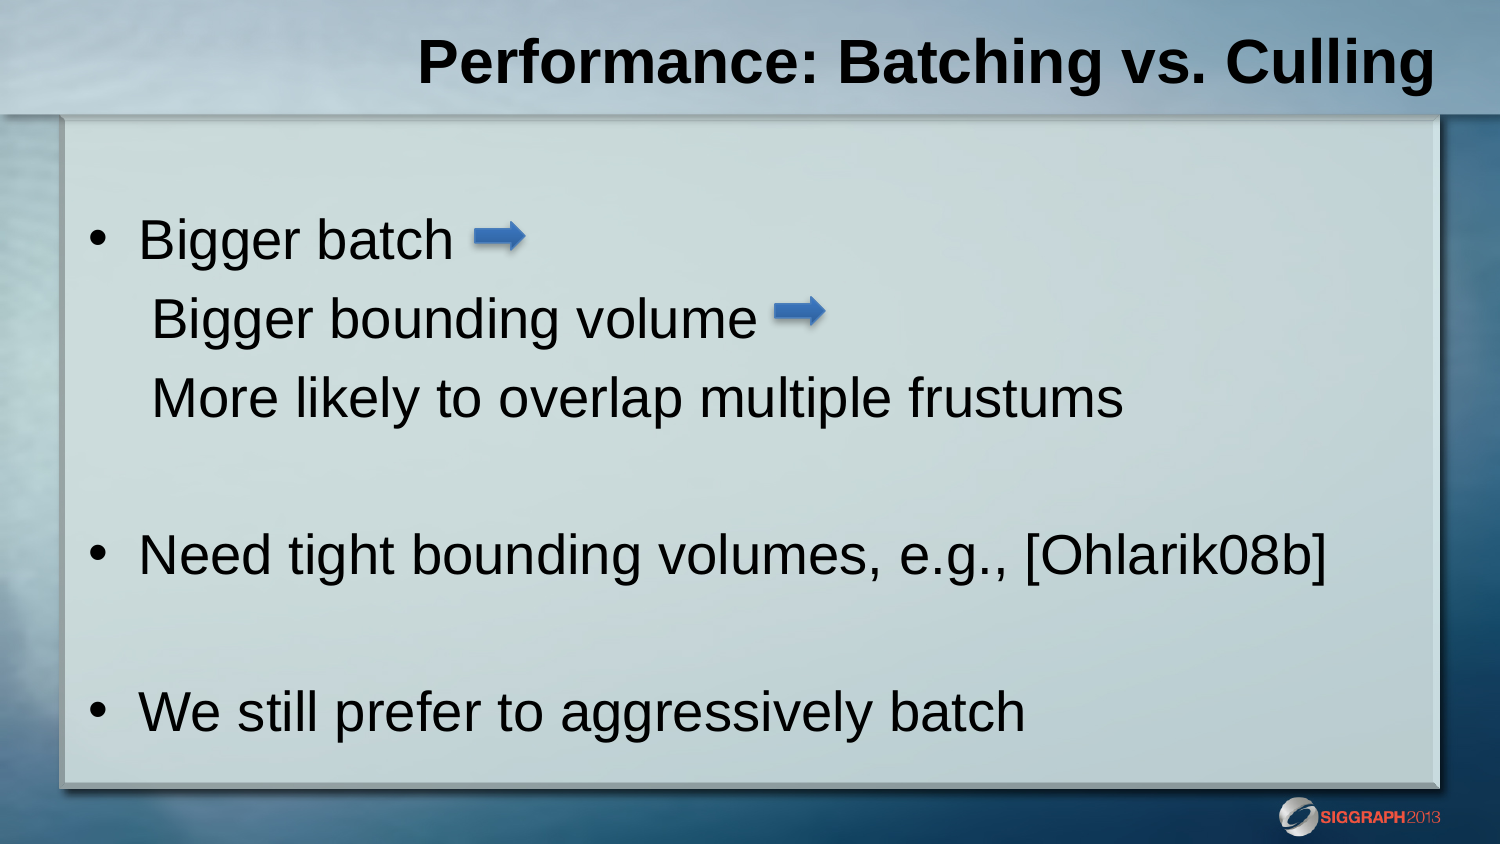

# Performance: Batching vs. Culling
Bigger batch
    Bigger bounding volume
    More likely to overlap multiple frustums

Need tight bounding volumes, e.g., [Ohlarik08b]

We still prefer to aggressively batch